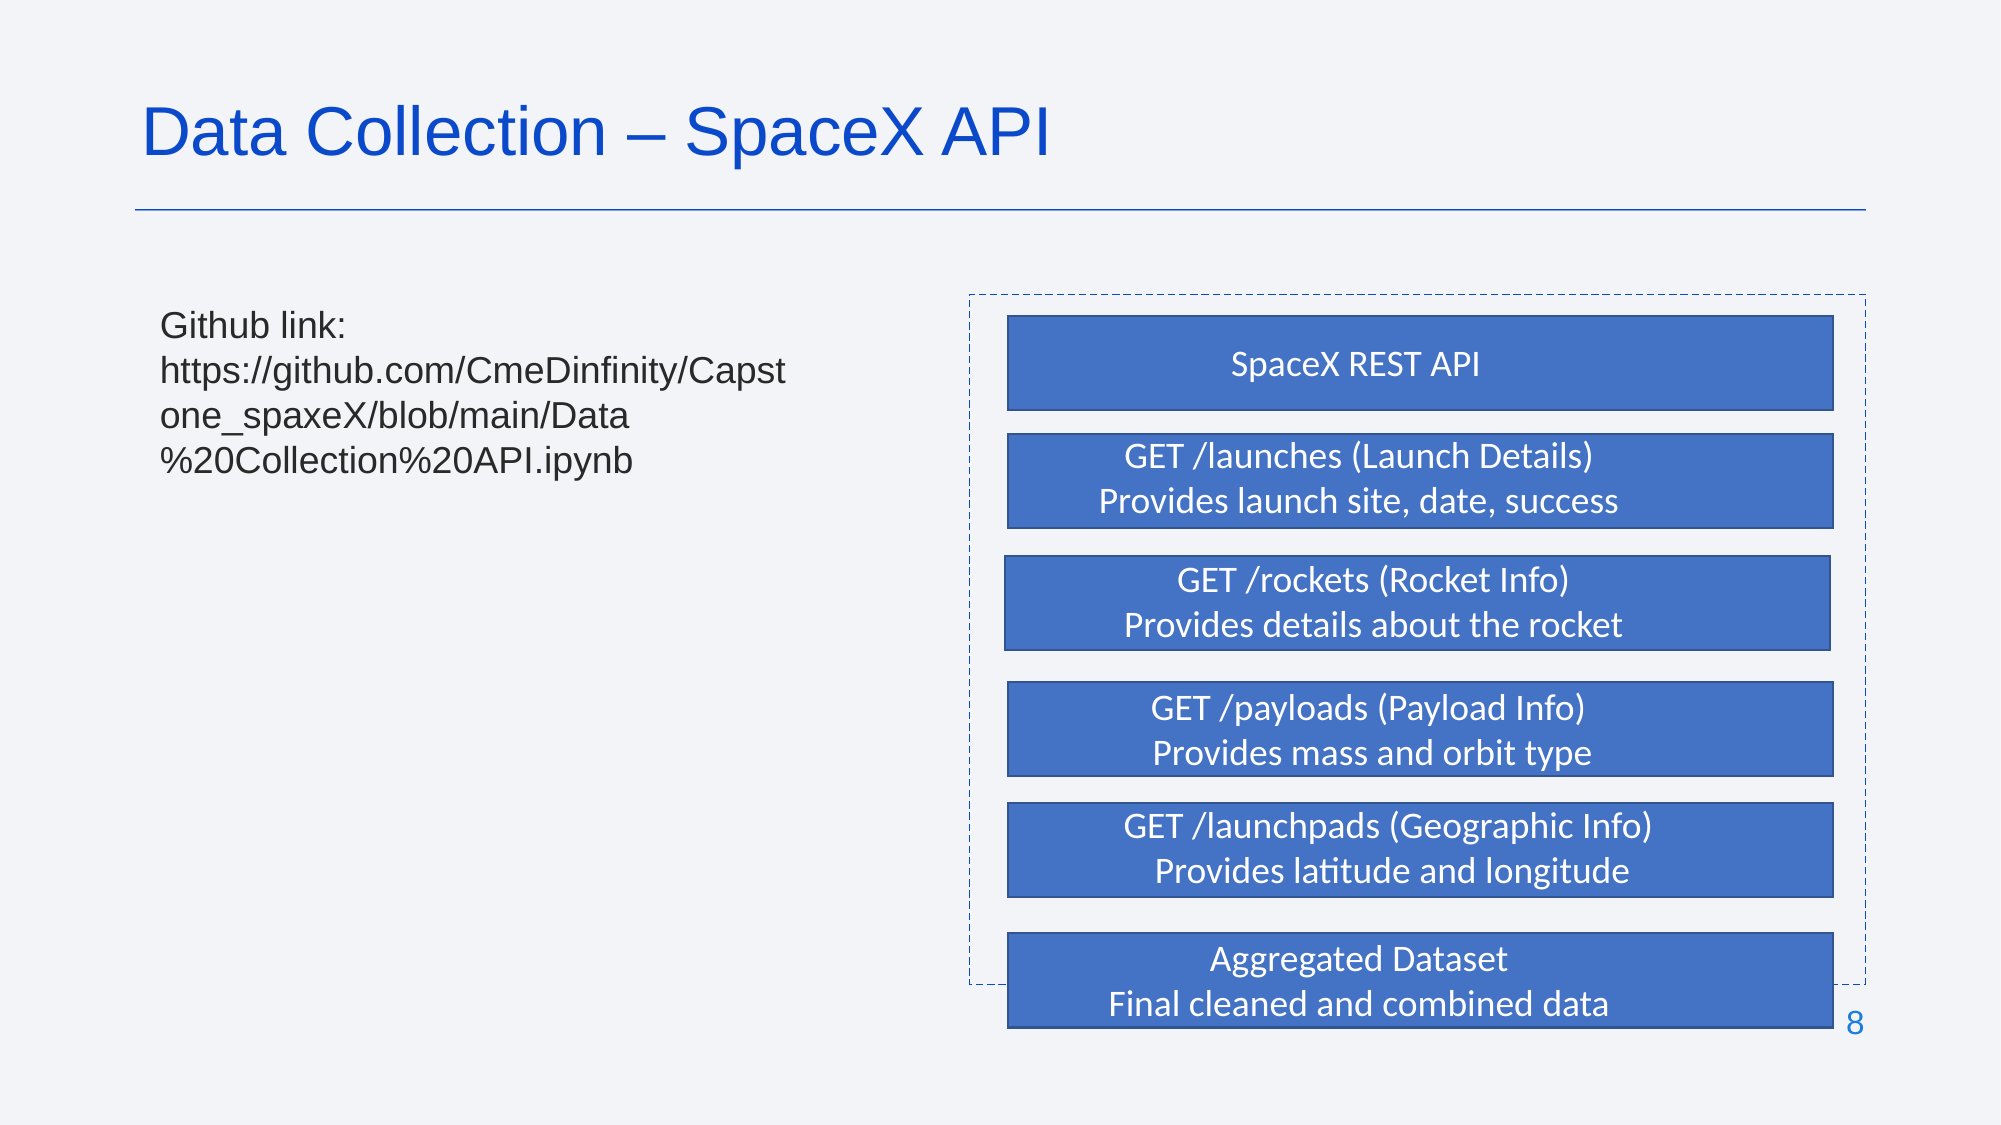

Data Collection – SpaceX API
Github link: https://github.com/CmeDinfinity/Capstone_spaxeX/blob/main/Data%20Collection%20API.ipynb

SpaceX REST API
GET /launches (Launch Details)  Provides launch site, date, success

GET /rockets (Rocket Info)  Provides details about the rocket

GET /payloads (Payload Info)  Provides mass and orbit type

GET /launchpads (Geographic Info)  Provides latitude and longitude

Aggregated Dataset
 Final cleaned and combined data

8